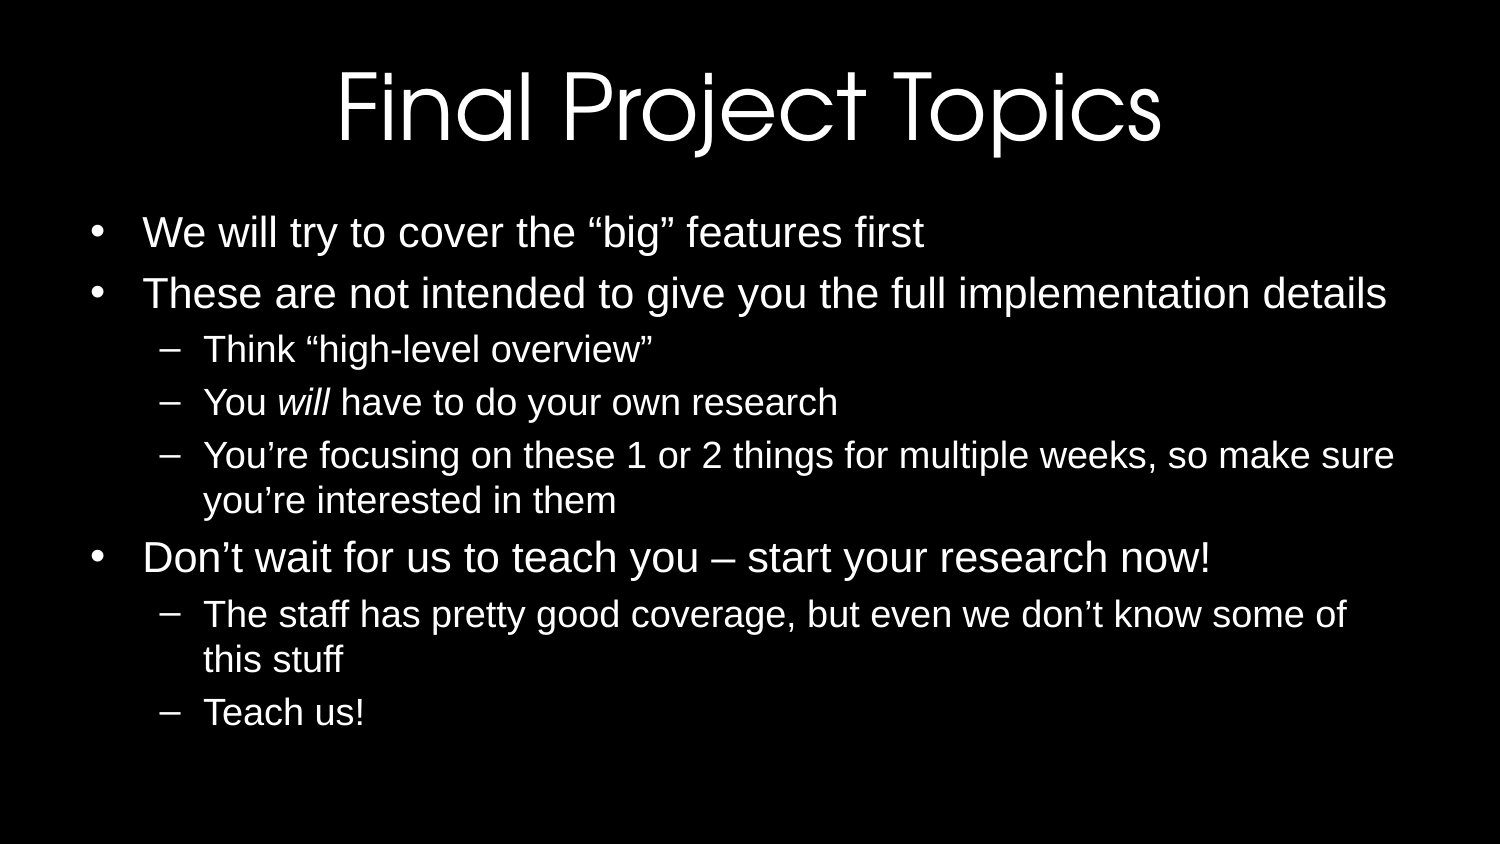

# Final Project Topics
We will try to cover the “big” features first
These are not intended to give you the full implementation details
Think “high-level overview”
You will have to do your own research
You’re focusing on these 1 or 2 things for multiple weeks, so make sure you’re interested in them
Don’t wait for us to teach you – start your research now!
The staff has pretty good coverage, but even we don’t know some of this stuff
Teach us!